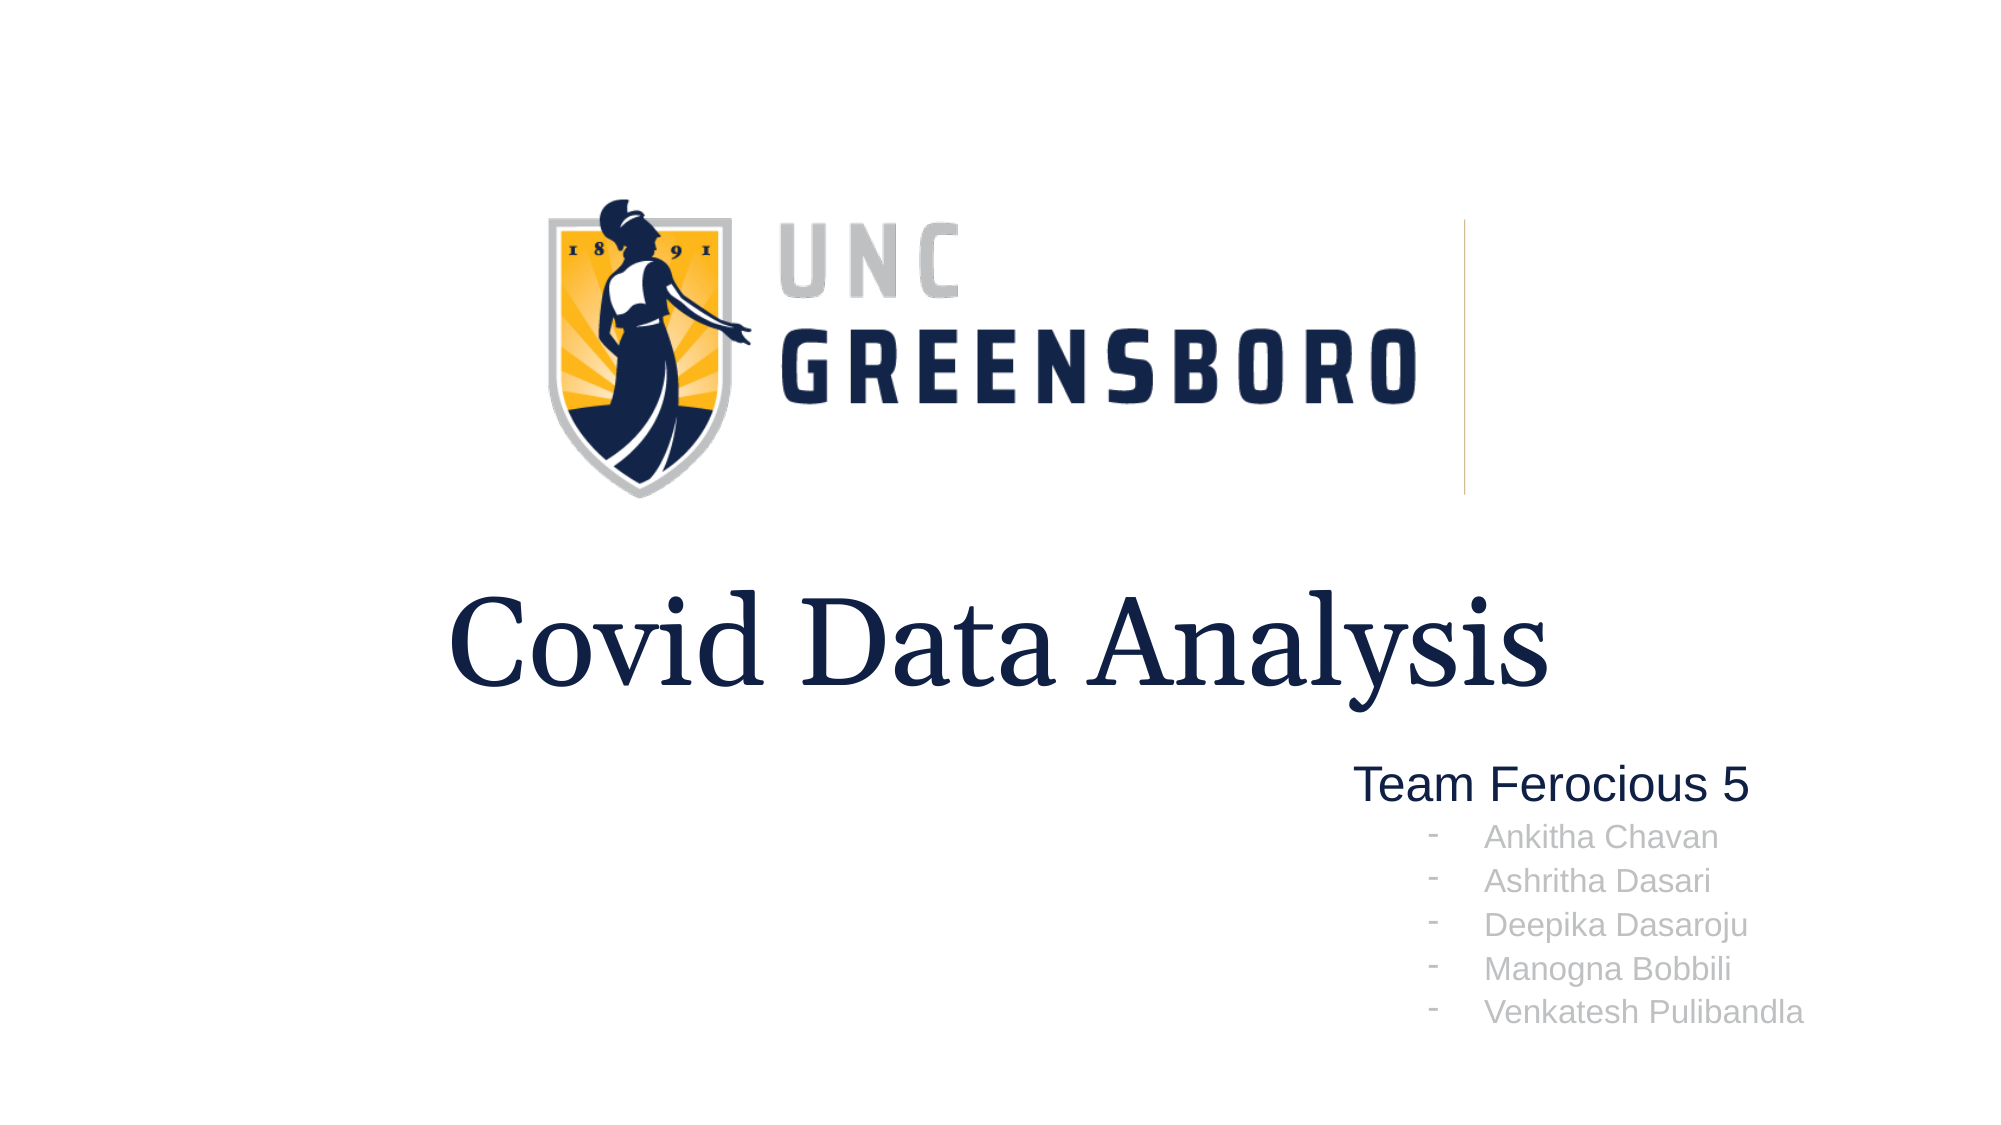

Covid Data Analysis
Team Ferocious 5
Ankitha Chavan
Ashritha Dasari
Deepika Dasaroju
Manogna Bobbili
Venkatesh Pulibandla